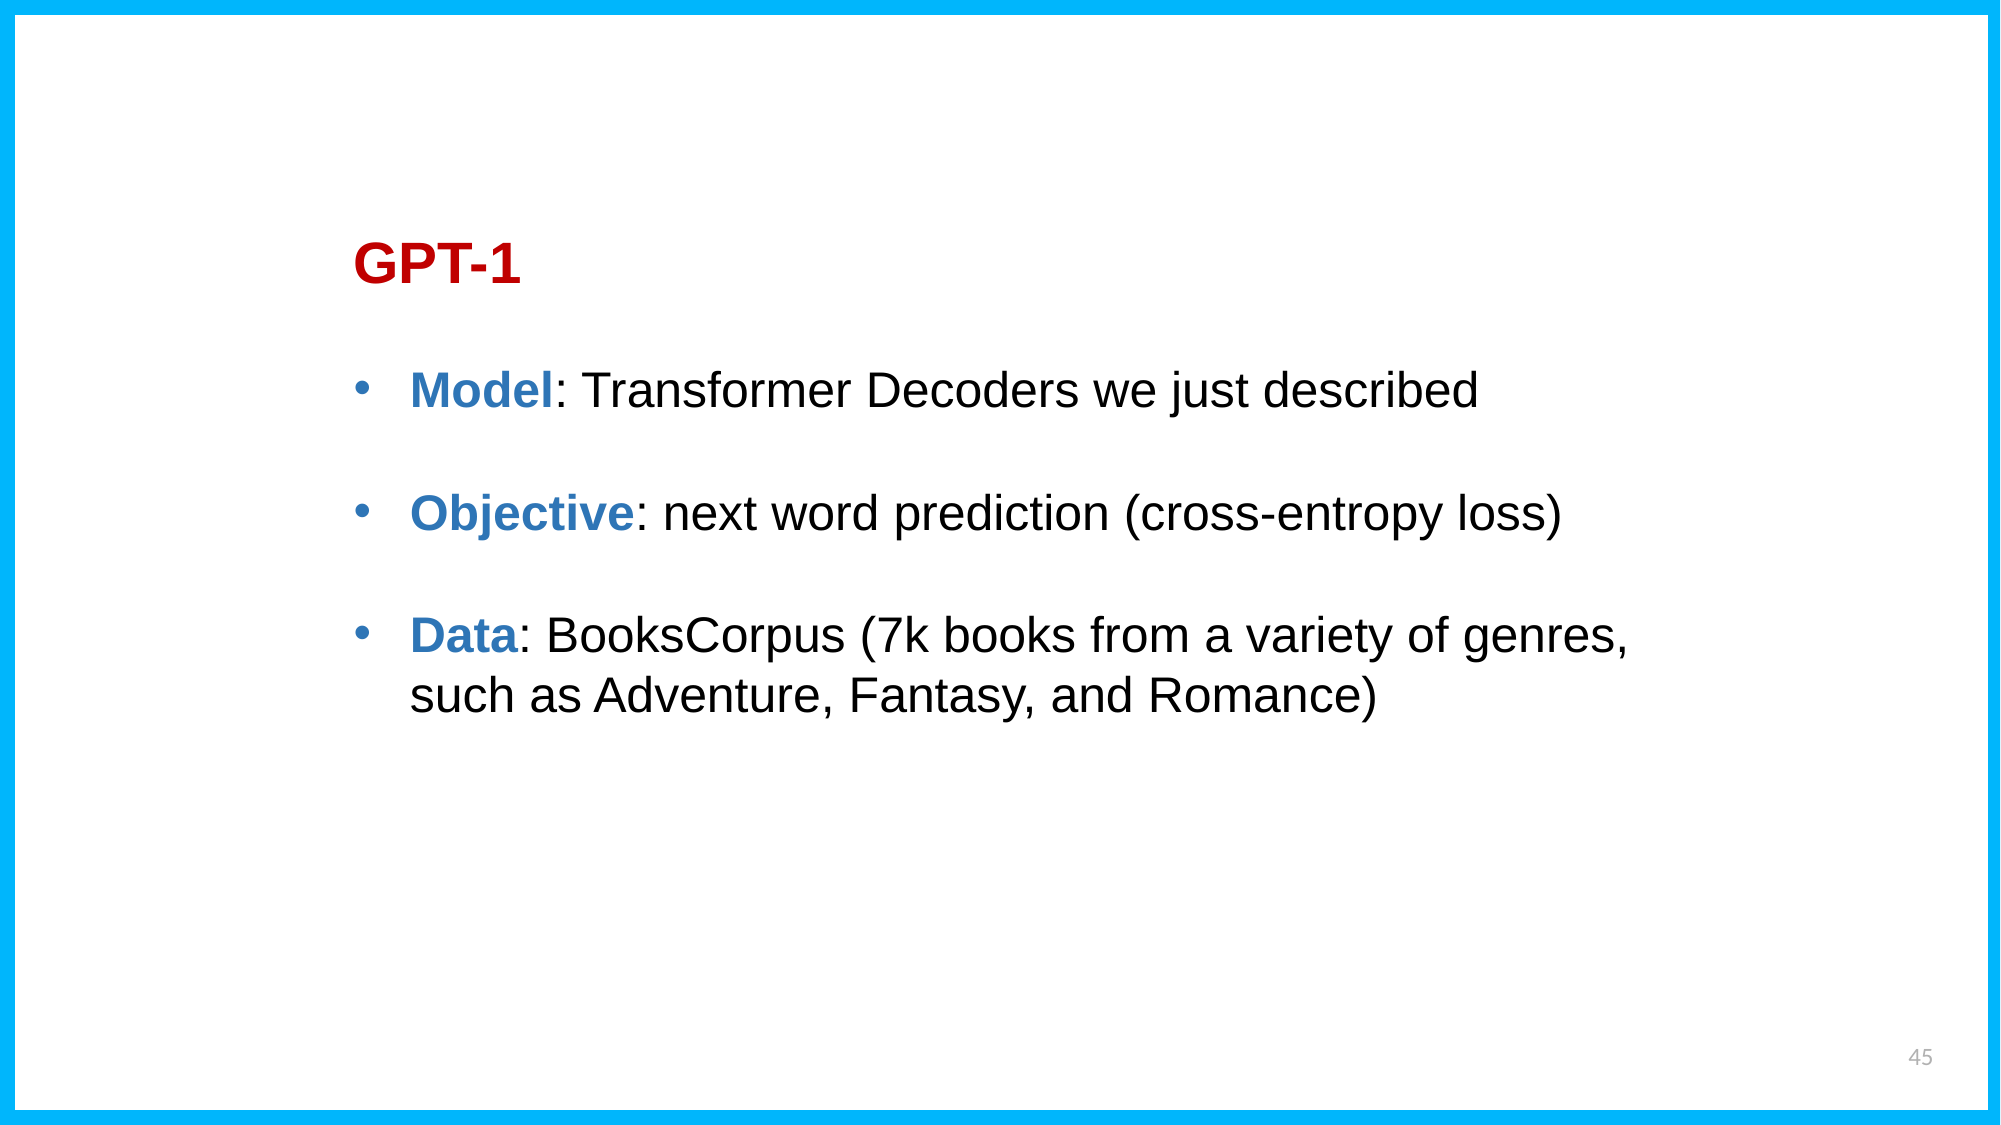

GPT-1
Model: Transformer Decoders we just described
Objective: next word prediction (cross-entropy loss)
Data: BooksCorpus (7k books from a variety of genres, such as Adventure, Fantasy, and Romance)
45